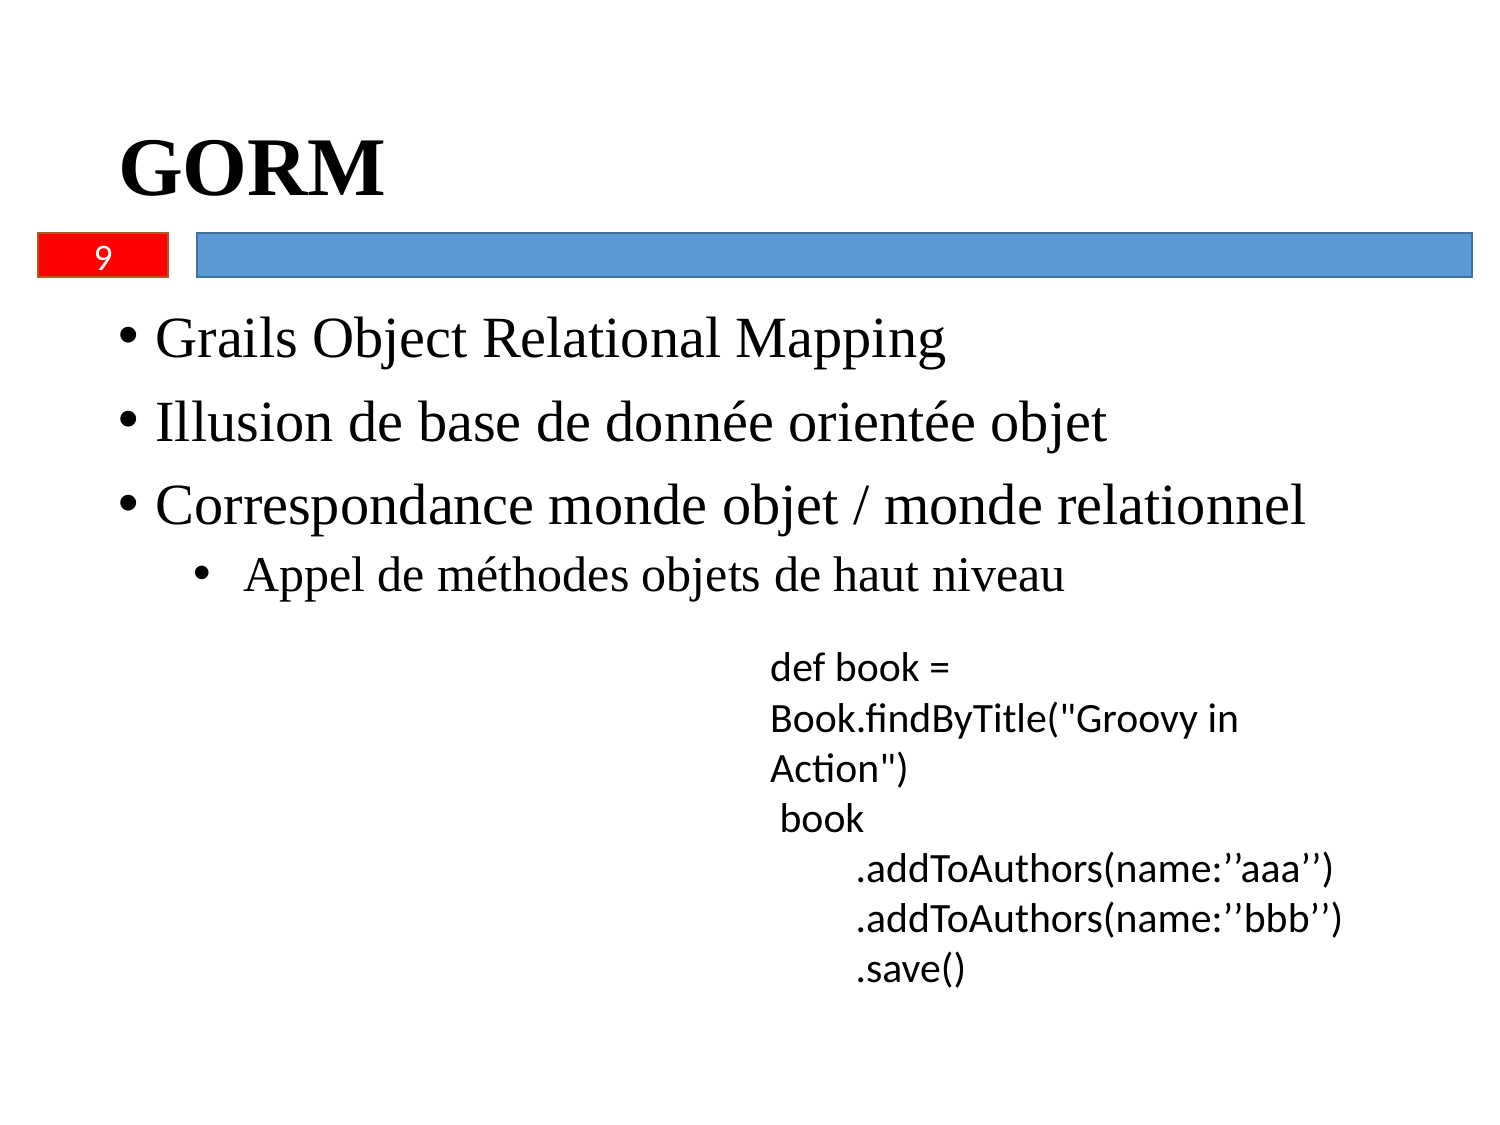

# GORM
9

Grails Object Relational Mapping
Illusion de base de donnée orientée objet
Correspondance monde objet / monde relationnel
 Appel de méthodes objets de haut niveau
def book = Book.findByTitle("Groovy in Action")
 book
         .addToAuthors(name:’’aaa’’)
         .addToAuthors(name:’’bbb’’)
         .save()